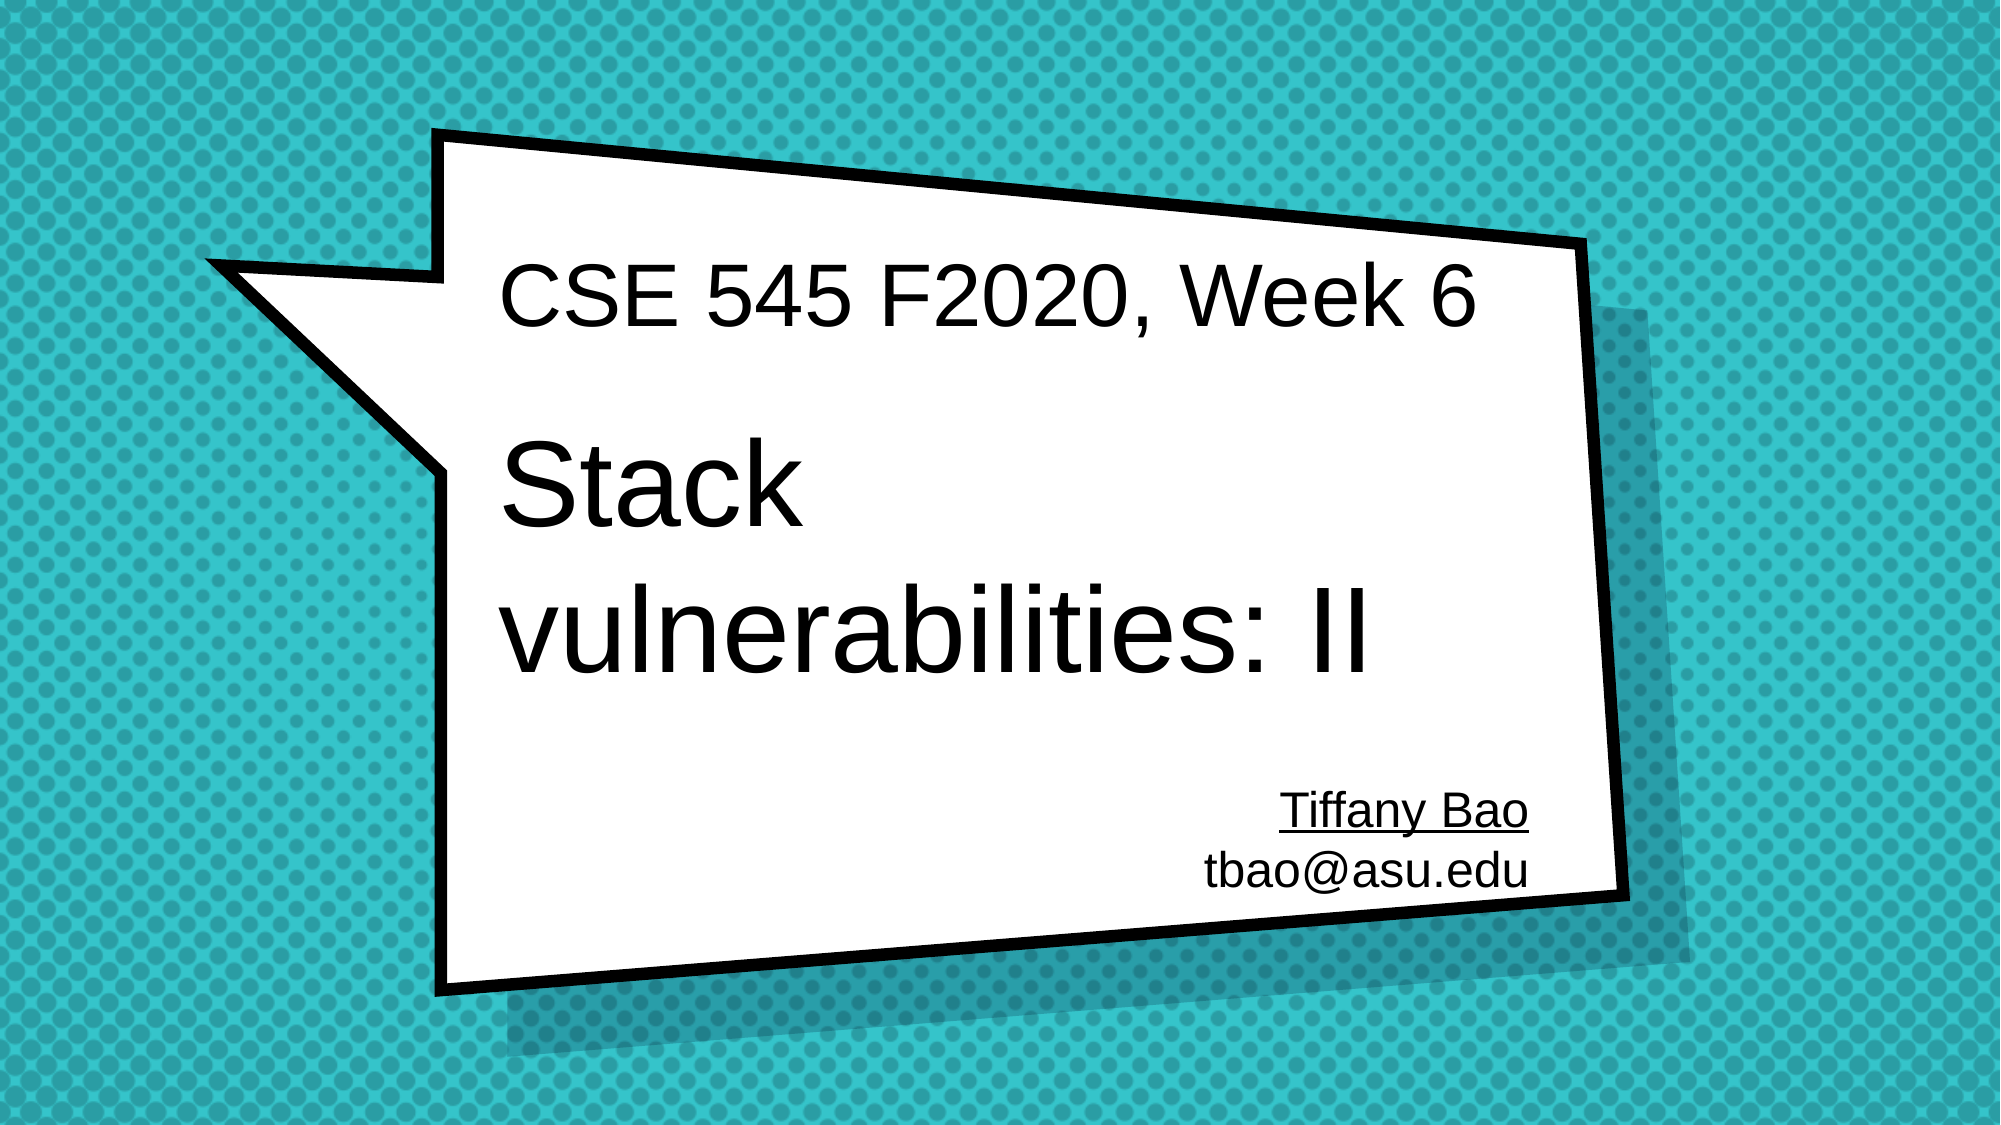

# CSE 545 F2020, Week 6 Stack vulnerabilities: II
Tiffany Bao
tbao@asu.edu